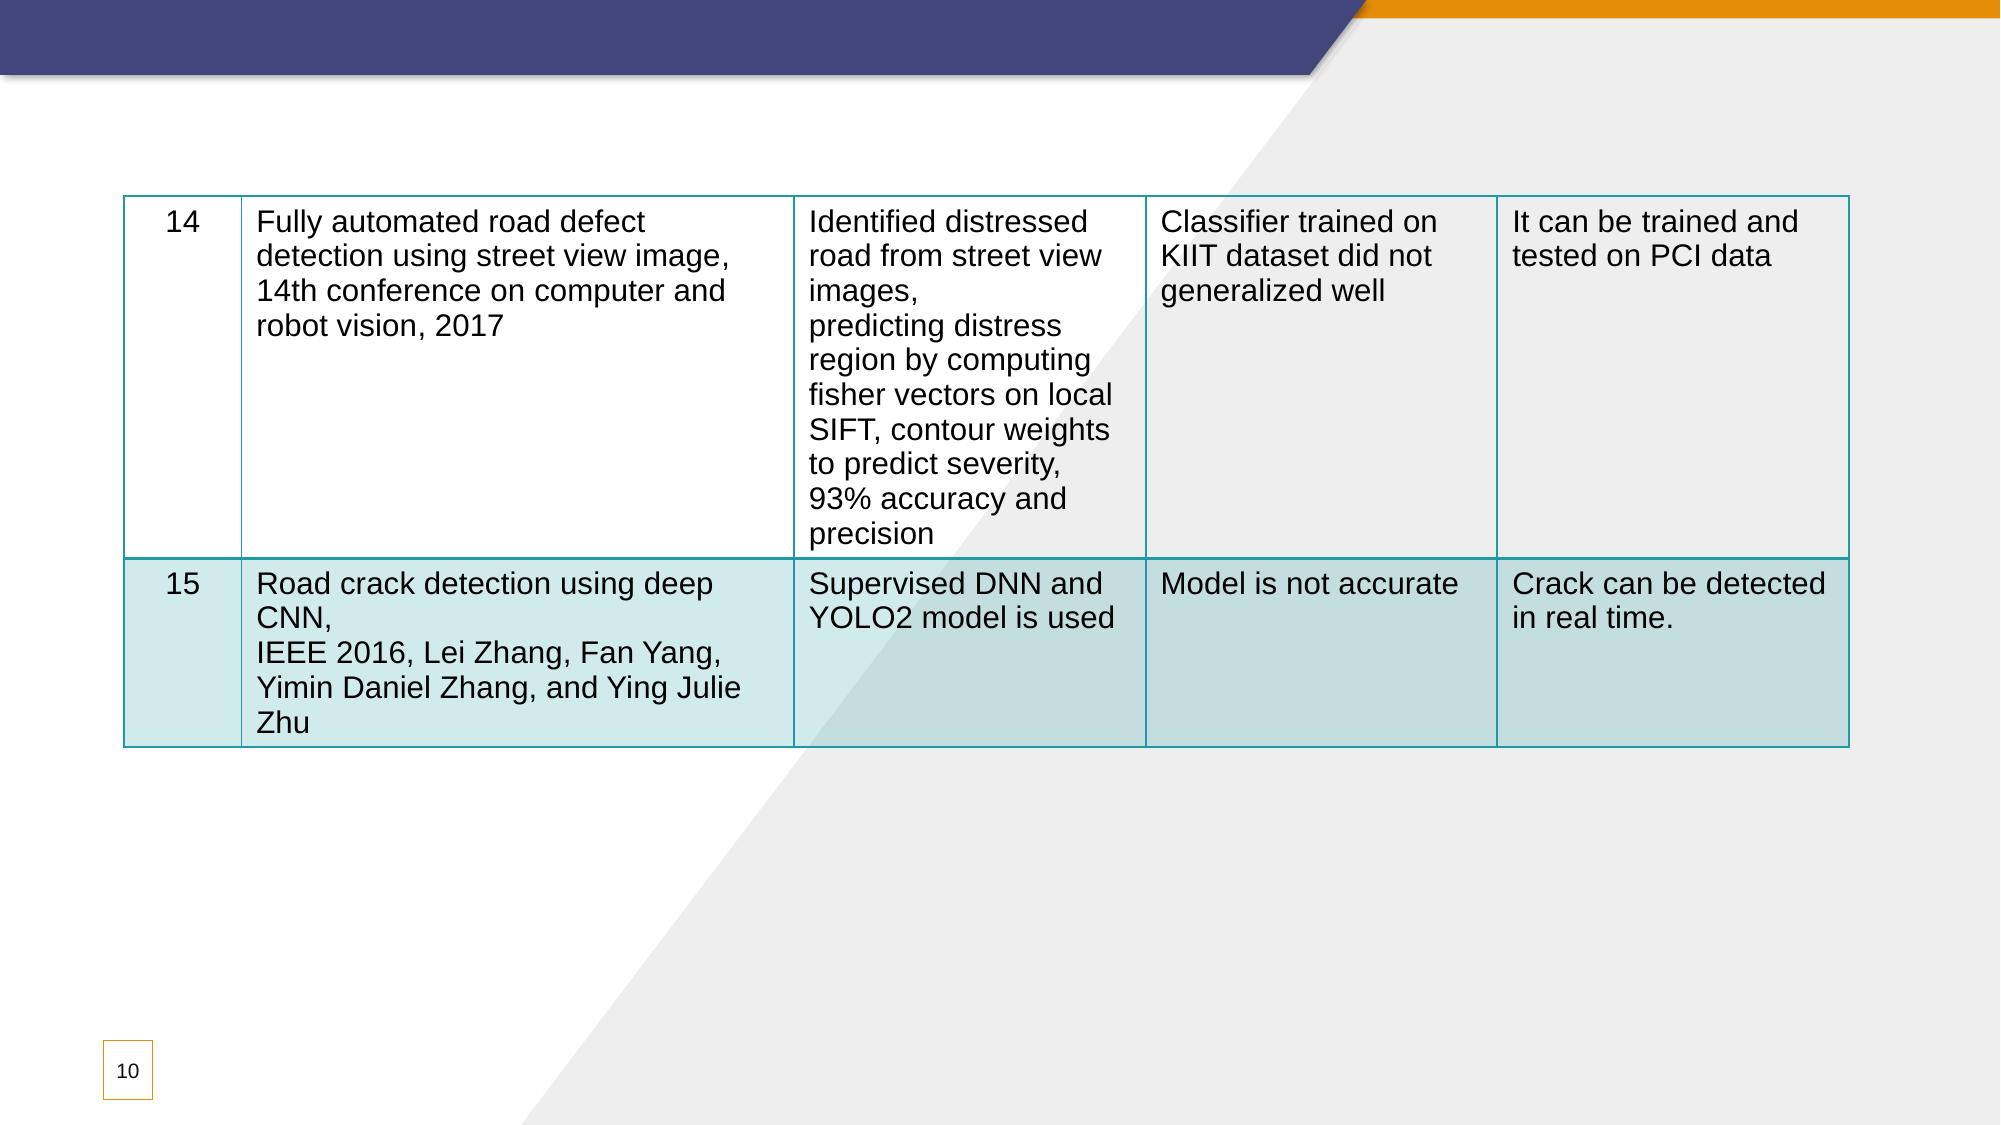

| 14 | Fully automated road defect detection using street view image, 14th conference on computer and robot vision, 2017 | Identified distressed road from street view images, predicting distress region by computing fisher vectors on local SIFT, contour weights to predict severity, 93% accuracy and precision | Classifier trained on KIIT dataset did not generalized well | It can be trained and tested on PCI data |
| --- | --- | --- | --- | --- |
| 15 | Road crack detection using deep CNN, IEEE 2016, Lei Zhang, Fan Yang, Yimin Daniel Zhang, and Ying Julie Zhu | Supervised DNN and YOLO2 model is used | Model is not accurate | Crack can be detected in real time. |
10